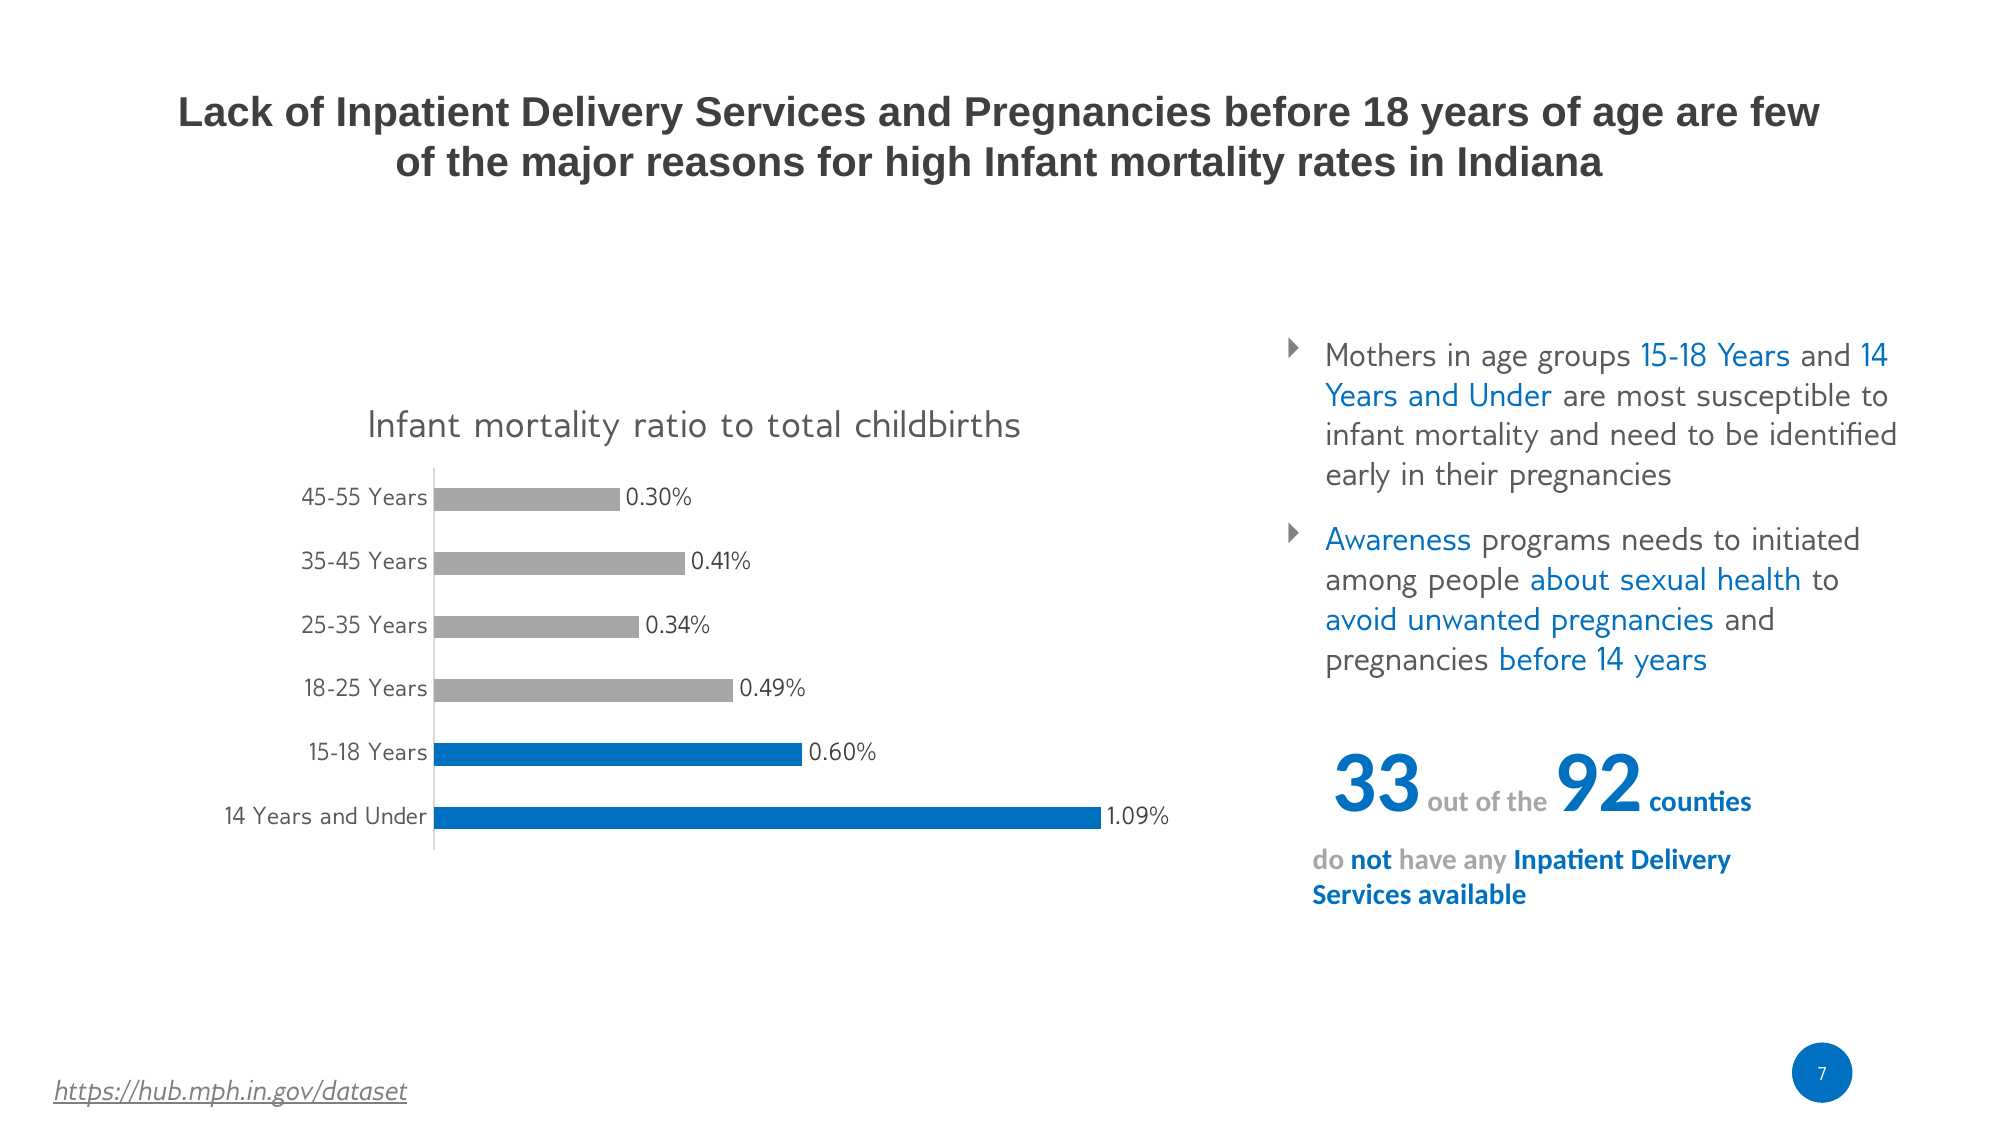

Lack of Inpatient Delivery Services and Pregnancies before 18 years of age are few of the major reasons for high Infant mortality rates in Indiana
Mothers in age groups 15-18 Years and 14 Years and Under are most susceptible to infant mortality and need to be identified early in their pregnancies
Awareness programs needs to initiated among people about sexual health to avoid unwanted pregnancies and pregnancies before 14 years

### Chart: Infant mortality ratio to total childbirths

| Category | Infant mortality rate |
|---|---|
| 14 Years and Under | 0.010948905109489052 |
| 15-18 Years | 0.006042710979880519 |
| 18-25 Years | 0.00490908930664622 |
| 25-35 Years | 0.0033654668872283382 |
| 35-45 Years | 0.004110556604101294 |
| 45-55 Years | 0.0030429821224800305 |
33 out of the 92 counties
do not have any Inpatient Delivery Services available
7
6
https://hub.mph.in.gov/dataset